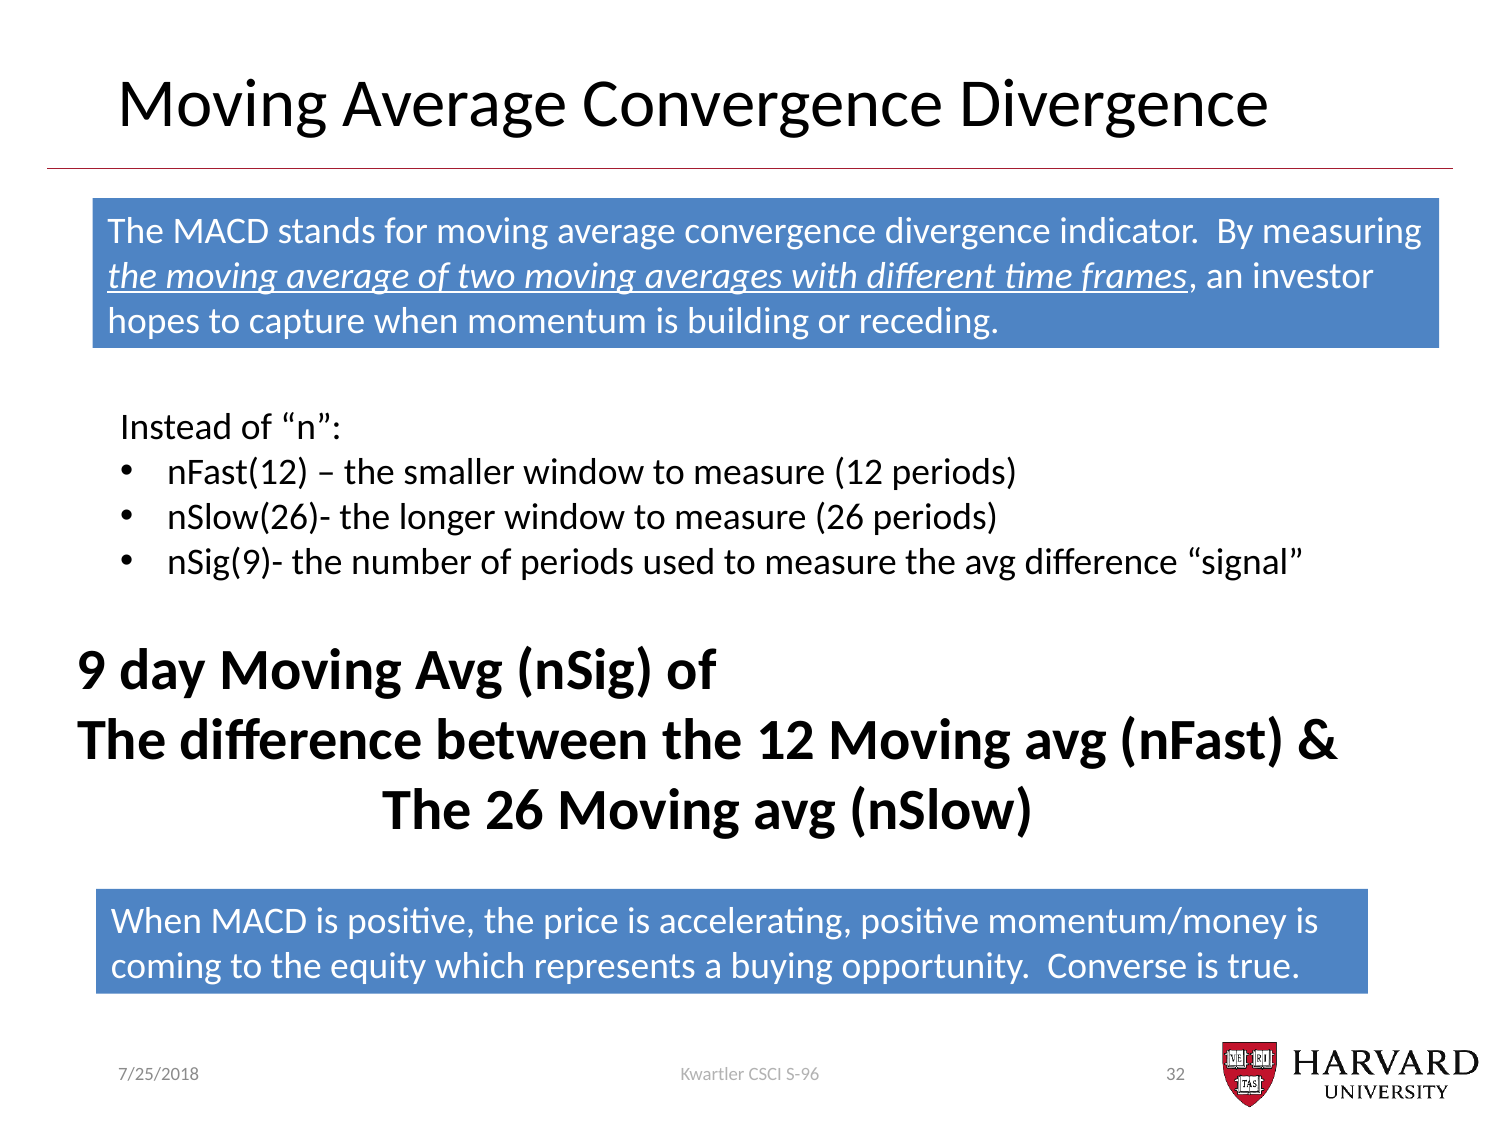

# Moving Average Convergence Divergence
The MACD stands for moving average convergence divergence indicator.  By measuring the moving average of two moving averages with different time frames, an investor hopes to capture when momentum is building or receding.
Instead of “n”:
nFast(12) – the smaller window to measure (12 periods)
nSlow(26)- the longer window to measure (26 periods)
nSig(9)- the number of periods used to measure the avg difference “signal”
9 day Moving Avg (nSig) of
The difference between the 12 Moving avg (nFast) &
The 26 Moving avg (nSlow)
When MACD is positive, the price is accelerating, positive momentum/money is coming to the equity which represents a buying opportunity.  Converse is true.
7/25/2018
Kwartler CSCI S-96
32